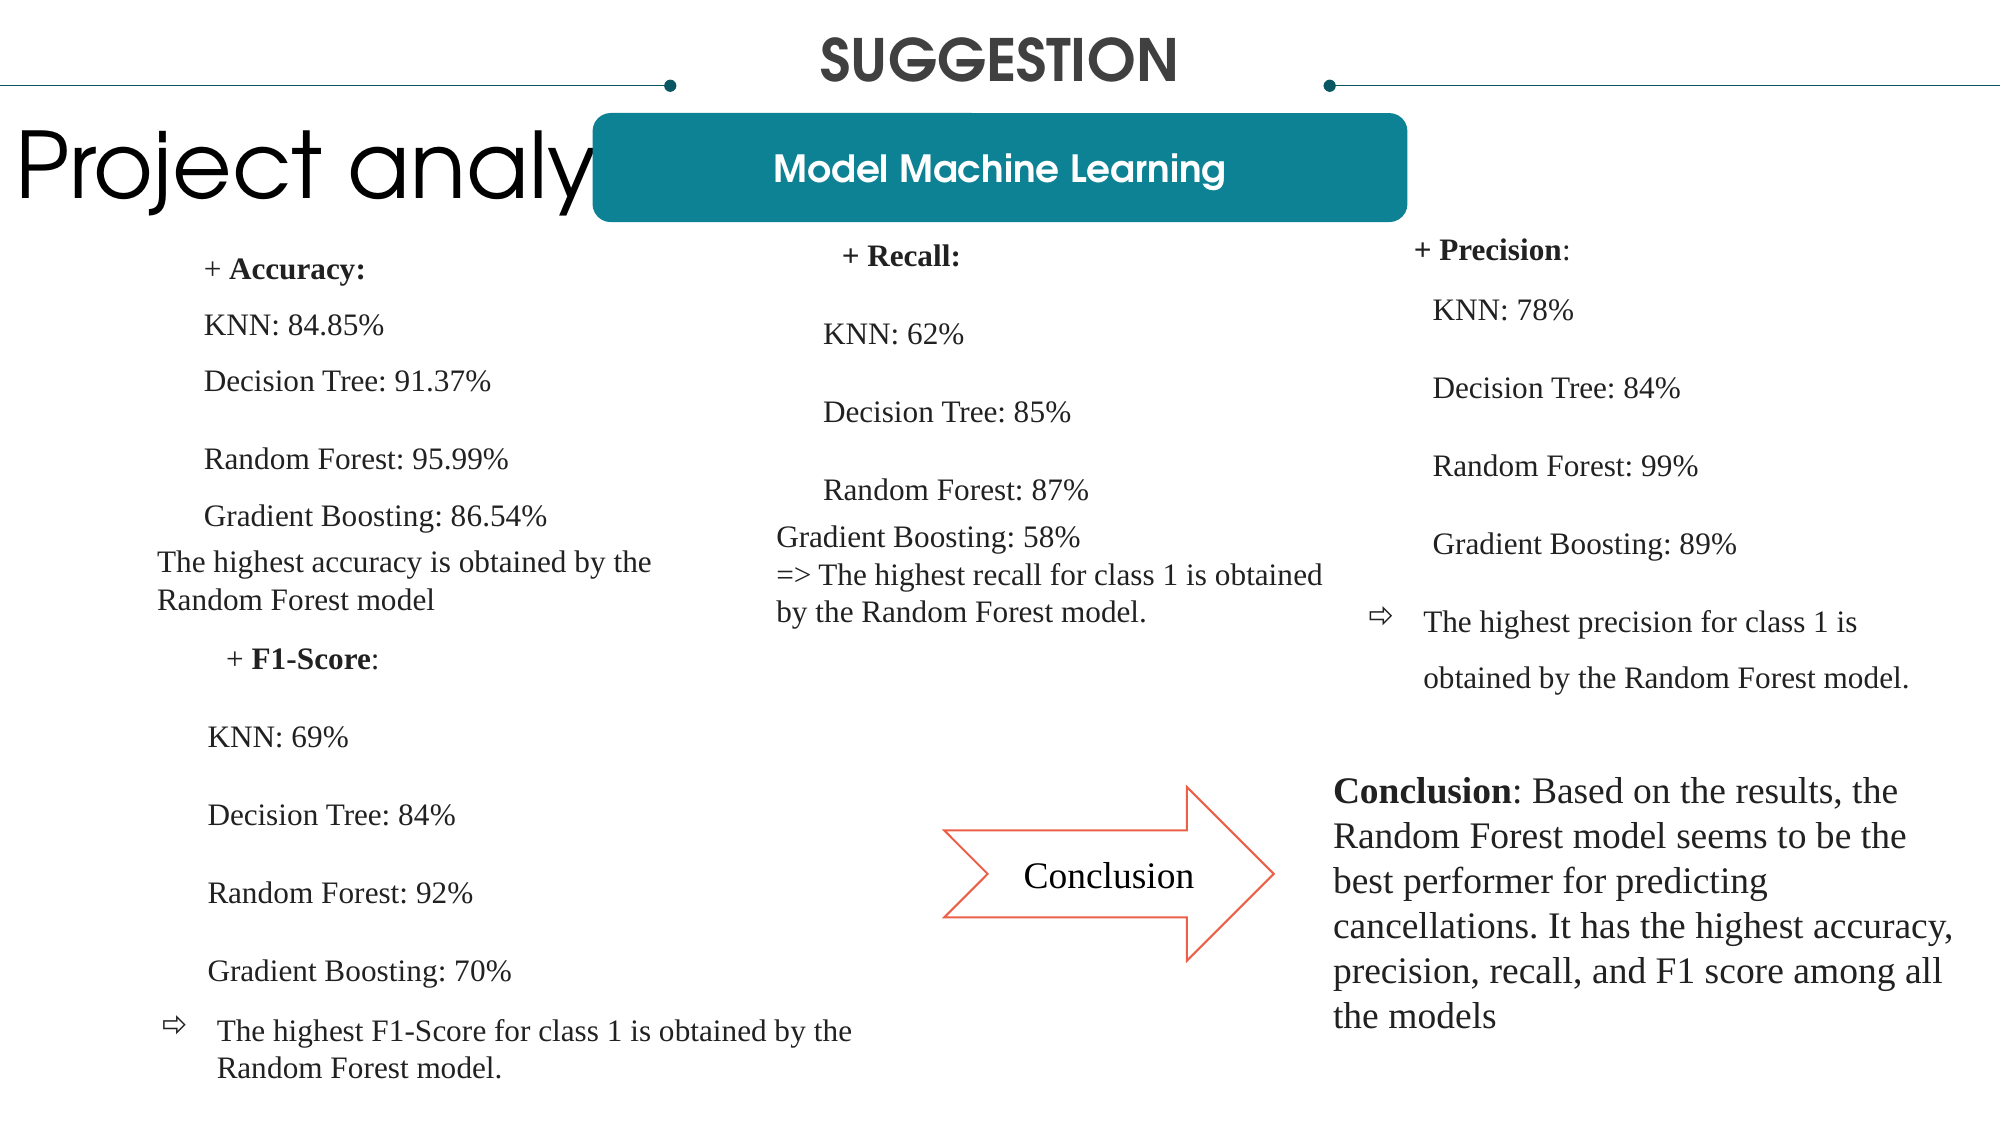

SUGGESTION
Project analysis slide 8
Model Machine Learning
+ Accuracy:
KNN: 84.85%
Decision Tree: 91.37%
Random Forest: 95.99%
Gradient Boosting: 86.54%
The highest accuracy is obtained by the Random Forest model
+ Precision:
KNN: 78%
Decision Tree: 84%
Random Forest: 99%
Gradient Boosting: 89%
The highest precision for class 1 is obtained by the Random Forest model.
+ Recall:
KNN: 62%
Decision Tree: 85%
Random Forest: 87%
Gradient Boosting: 58%
=> The highest recall for class 1 is obtained by the Random Forest model.
+ F1-Score:
KNN: 69%
Decision Tree: 84%
Random Forest: 92%
Gradient Boosting: 70%
The highest F1-Score for class 1 is obtained by the Random Forest model.
Conclusion: Based on the results, the Random Forest model seems to be the best performer for predicting cancellations. It has the highest accuracy, precision, recall, and F1 score among all the models
Conclusion